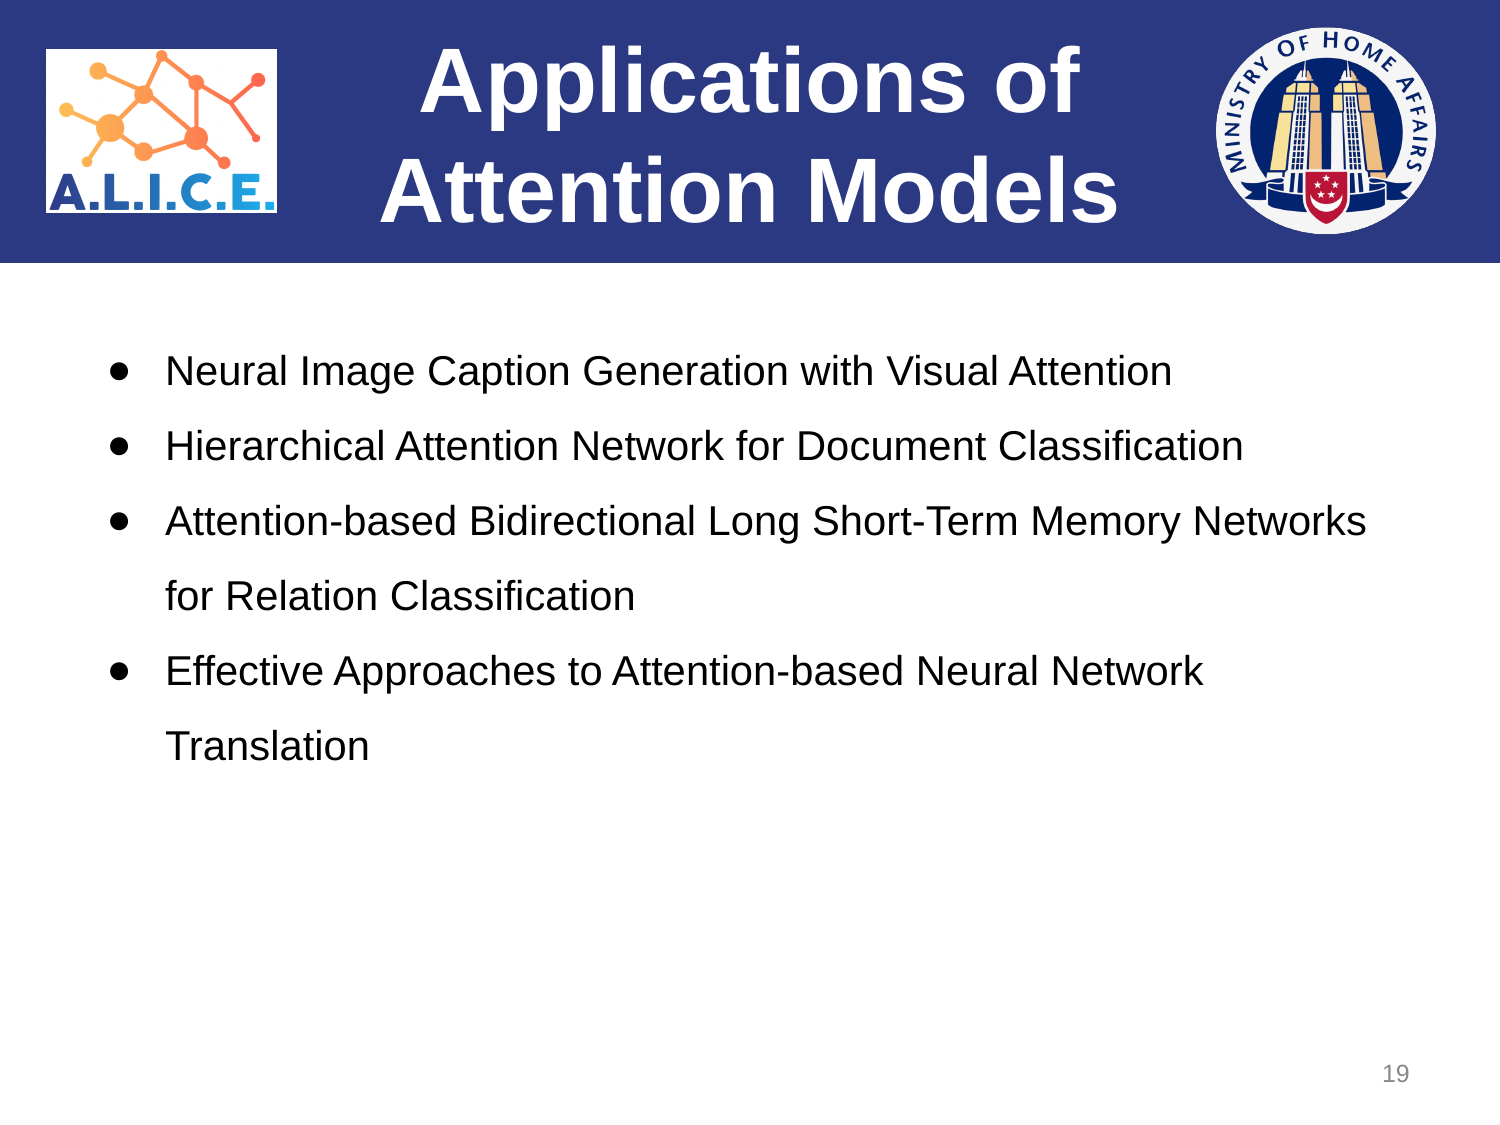

# Applications of Attention Models
Neural Image Caption Generation with Visual Attention
Hierarchical Attention Network for Document Classification
Attention-based Bidirectional Long Short-Term Memory Networks for Relation Classification
Effective Approaches to Attention-based Neural Network Translation

19